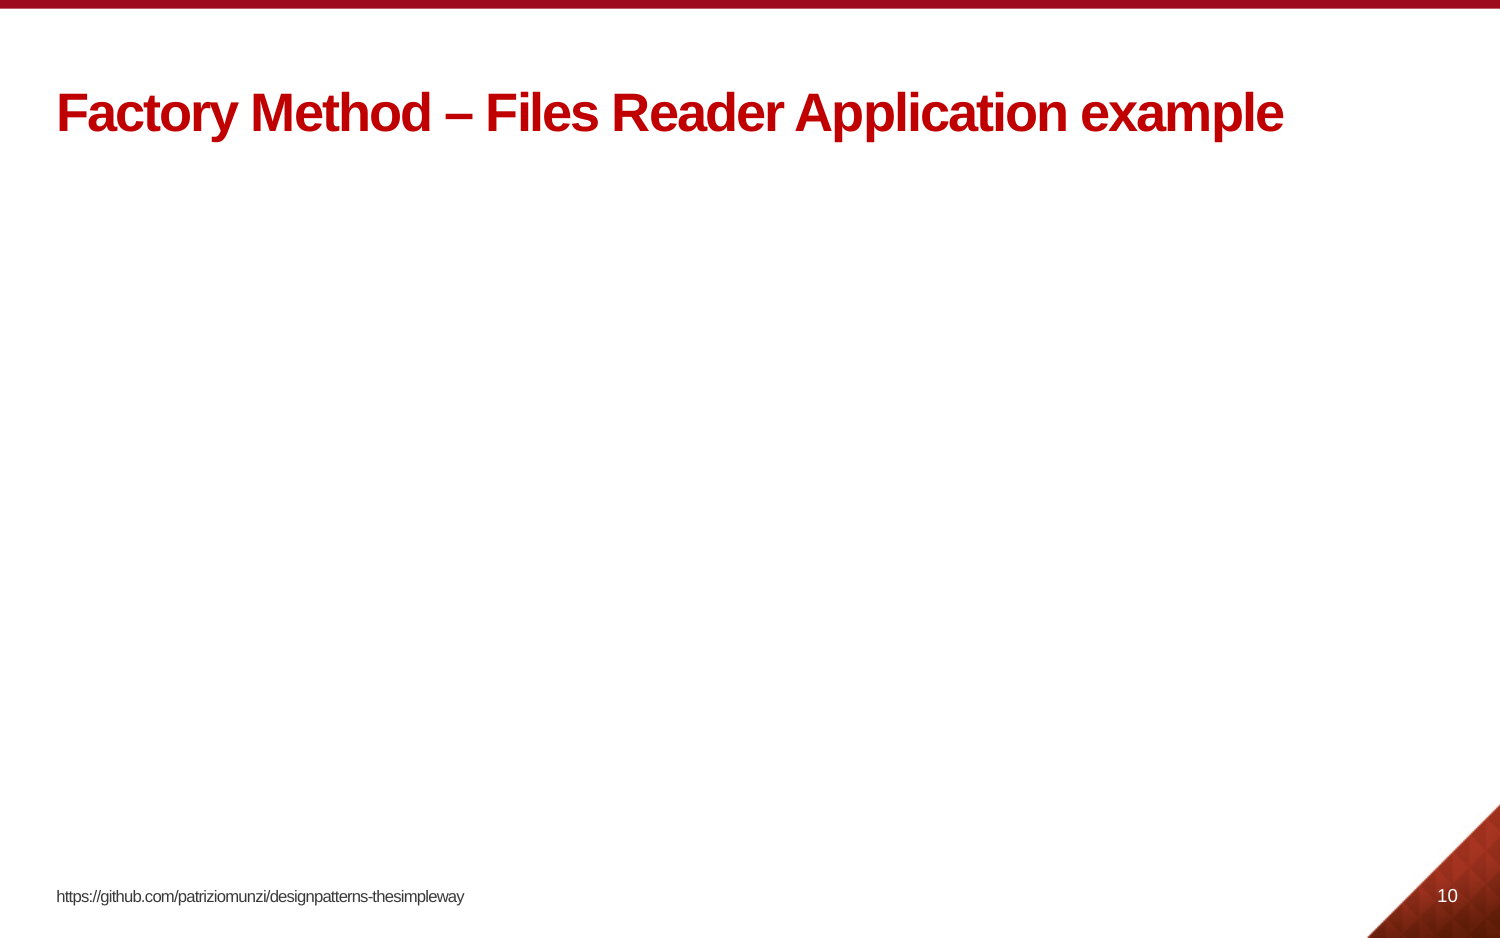

# Factory Method – Files Reader Application example

10
https://github.com/patriziomunzi/designpatterns-thesimpleway